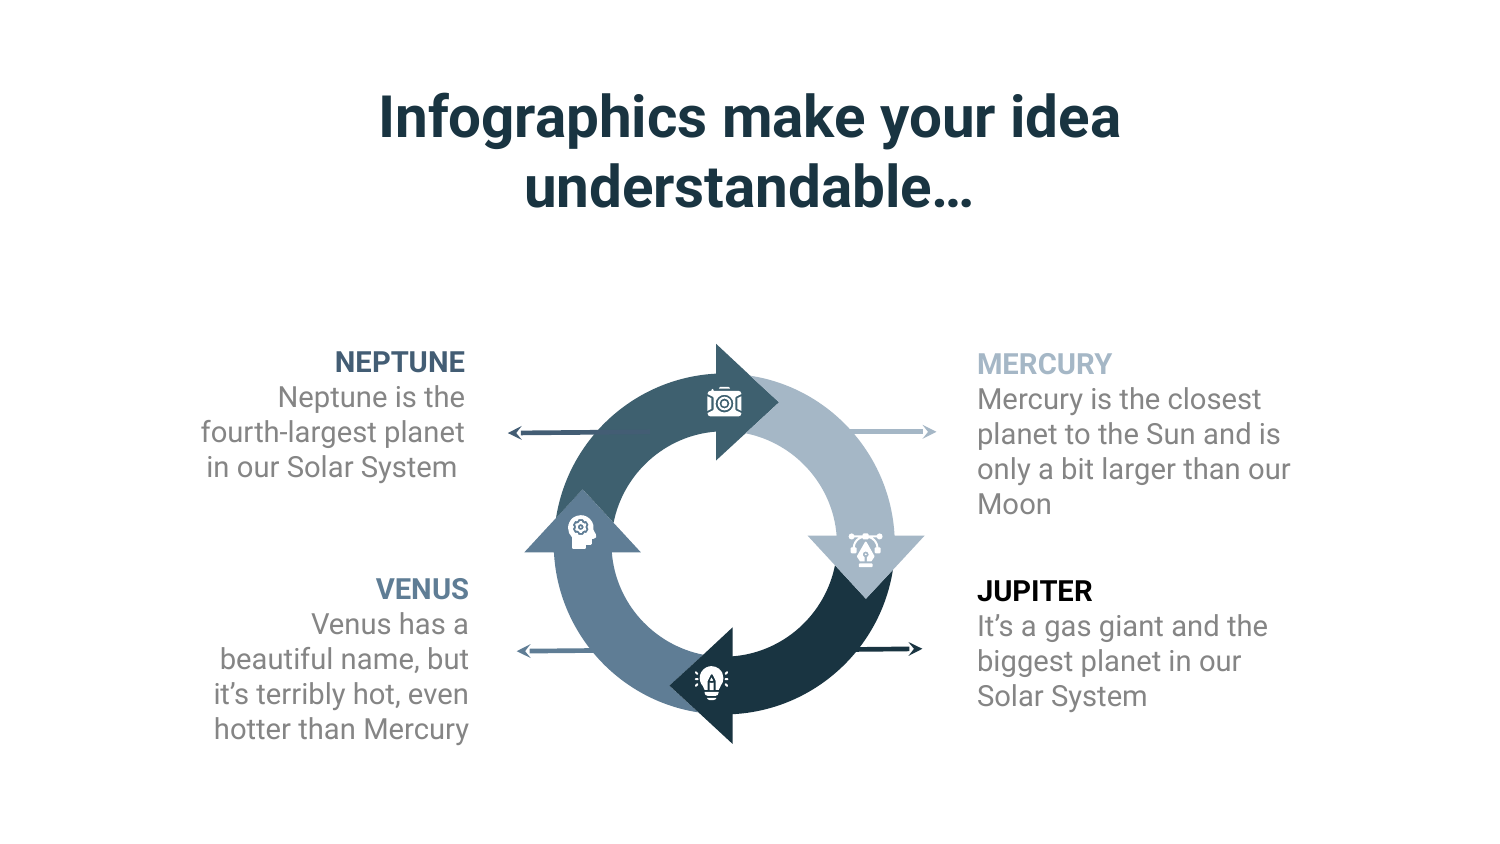

# Infographics make your idea understandable…

NEPTUNE
Neptune is the fourth-largest planet in our Solar System
MERCURY
Mercury is the closest planet to the Sun and is only a bit larger than our Moon

VENUS
Venus has a beautiful name, but it’s terribly hot, even hotter than Mercury
JUPITER
It’s a gas giant and the biggest planet in our Solar System